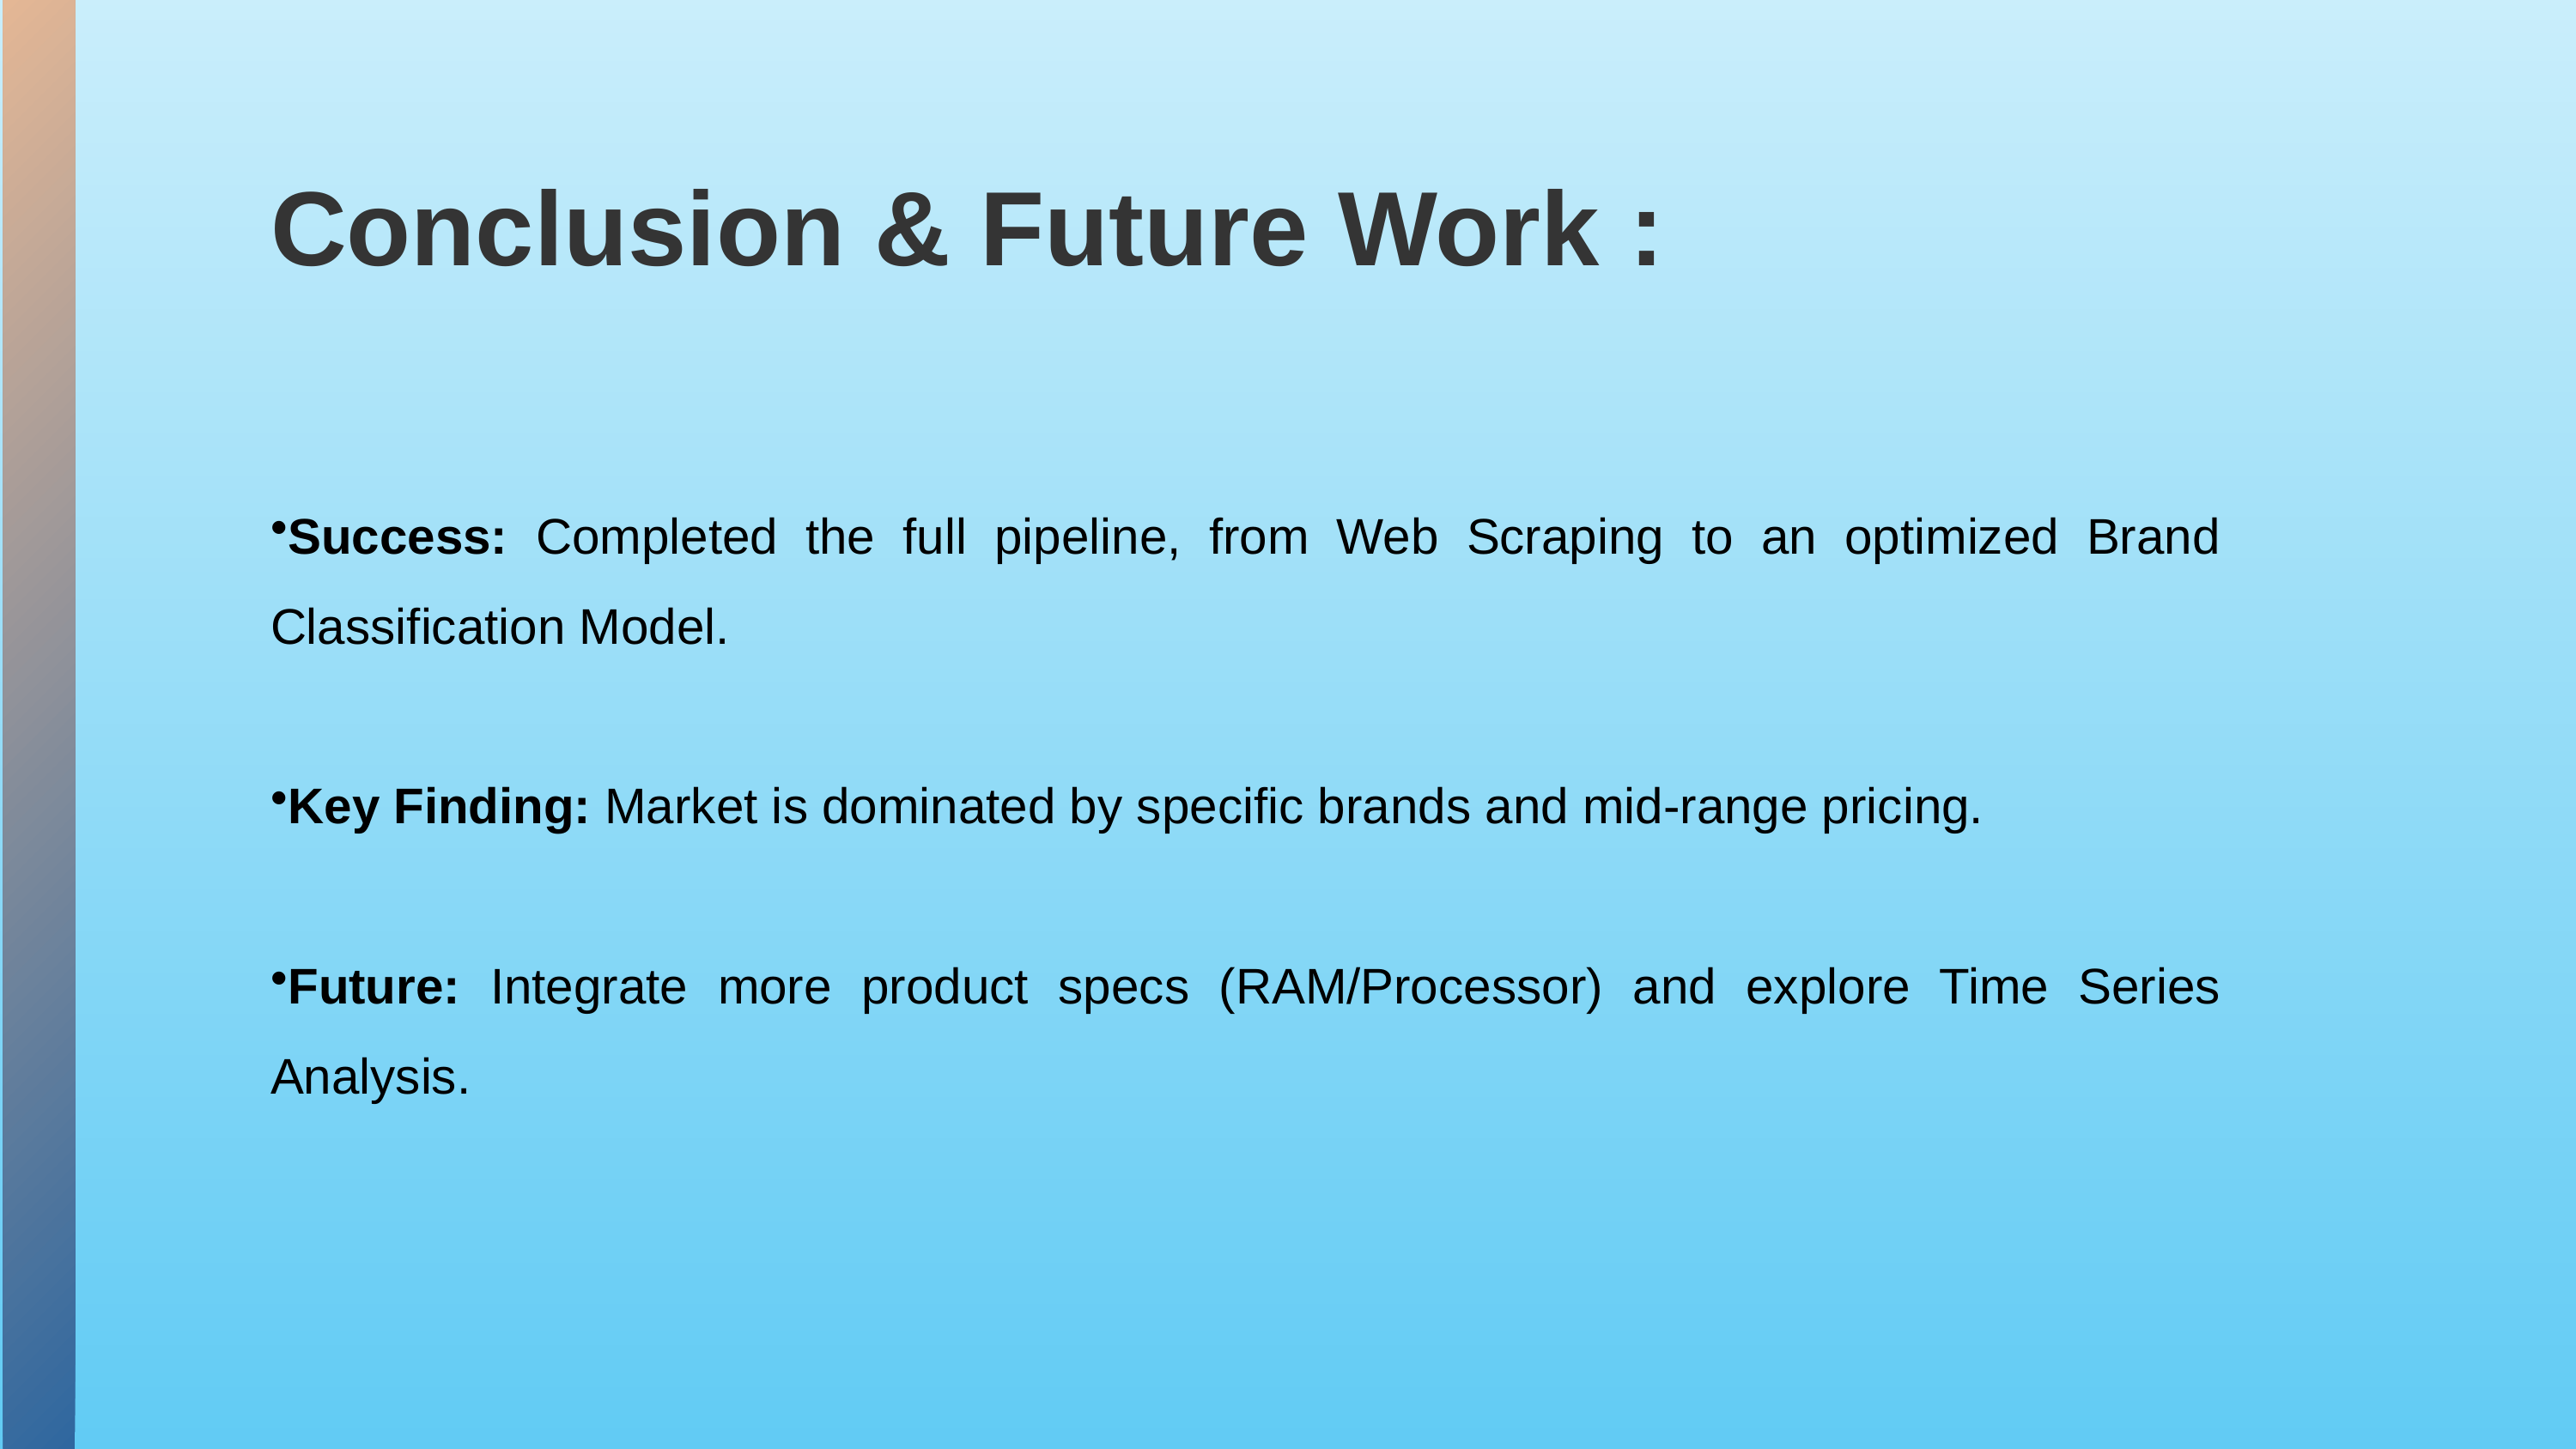

# Conclusion & Future Work :
Success: Completed the full pipeline, from Web Scraping to an optimized Brand Classification Model.

Key Finding: Market is dominated by specific brands and mid-range pricing.

Future: Integrate more product specs (RAM/Processor) and explore Time Series Analysis.